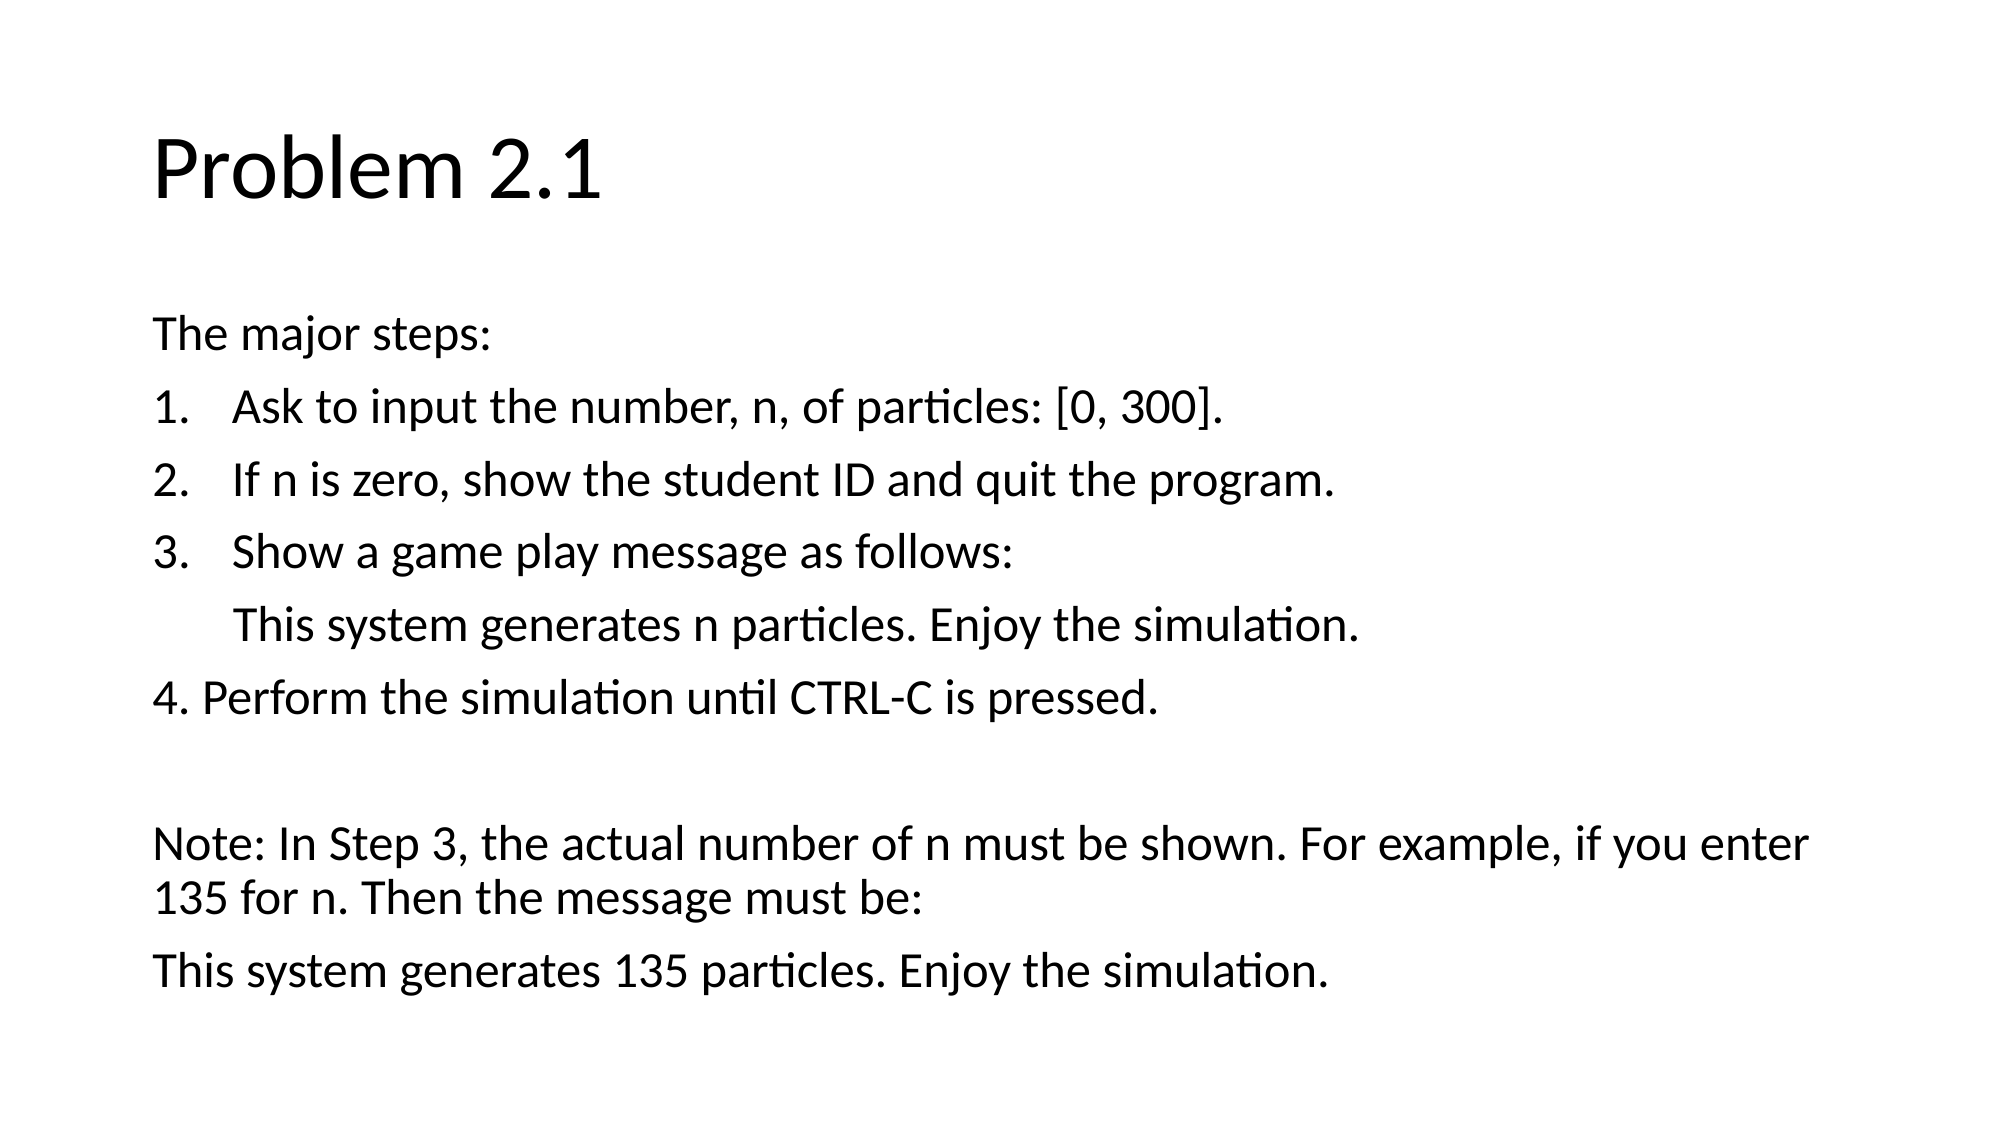

# Problem 2.1
The major steps:
Ask to input the number, n, of particles: [0, 300].
If n is zero, show the student ID and quit the program.
Show a game play message as follows:
       This system generates n particles. Enjoy the simulation.
4. Perform the simulation until CTRL-C is pressed.

Note: In Step 3, the actual number of n must be shown. For example, if you enter 135 for n. Then the message must be:
This system generates 135 particles. Enjoy the simulation.